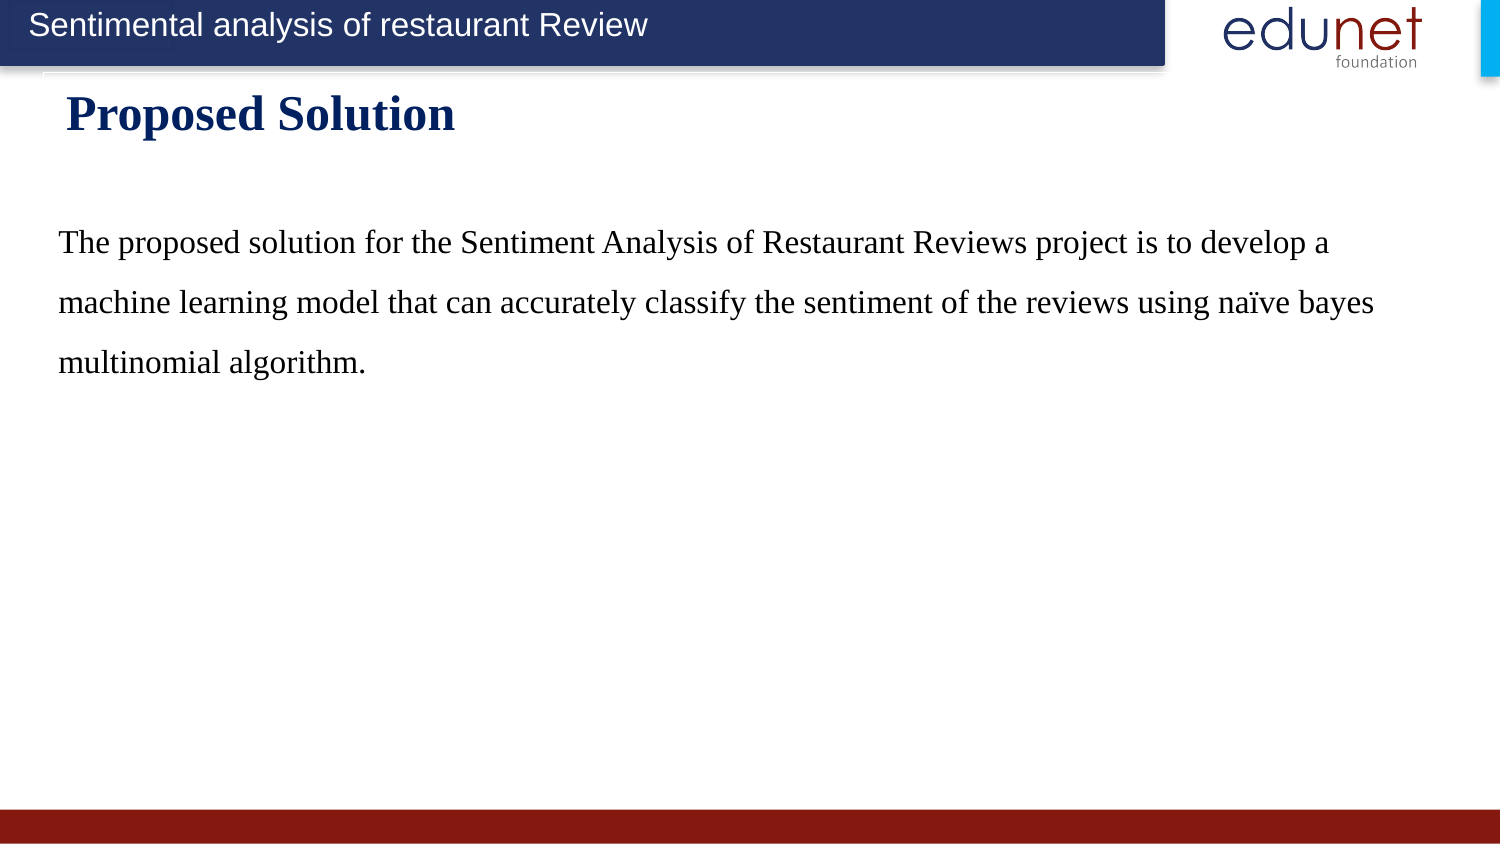

Sentimental analysis of restaurant Review

The proposed solution for the Sentiment Analysis of Restaurant Reviews project is to develop a machine learning model that can accurately classify the sentiment of the reviews using naïve bayes multinomial algorithm.
# Proposed Solution